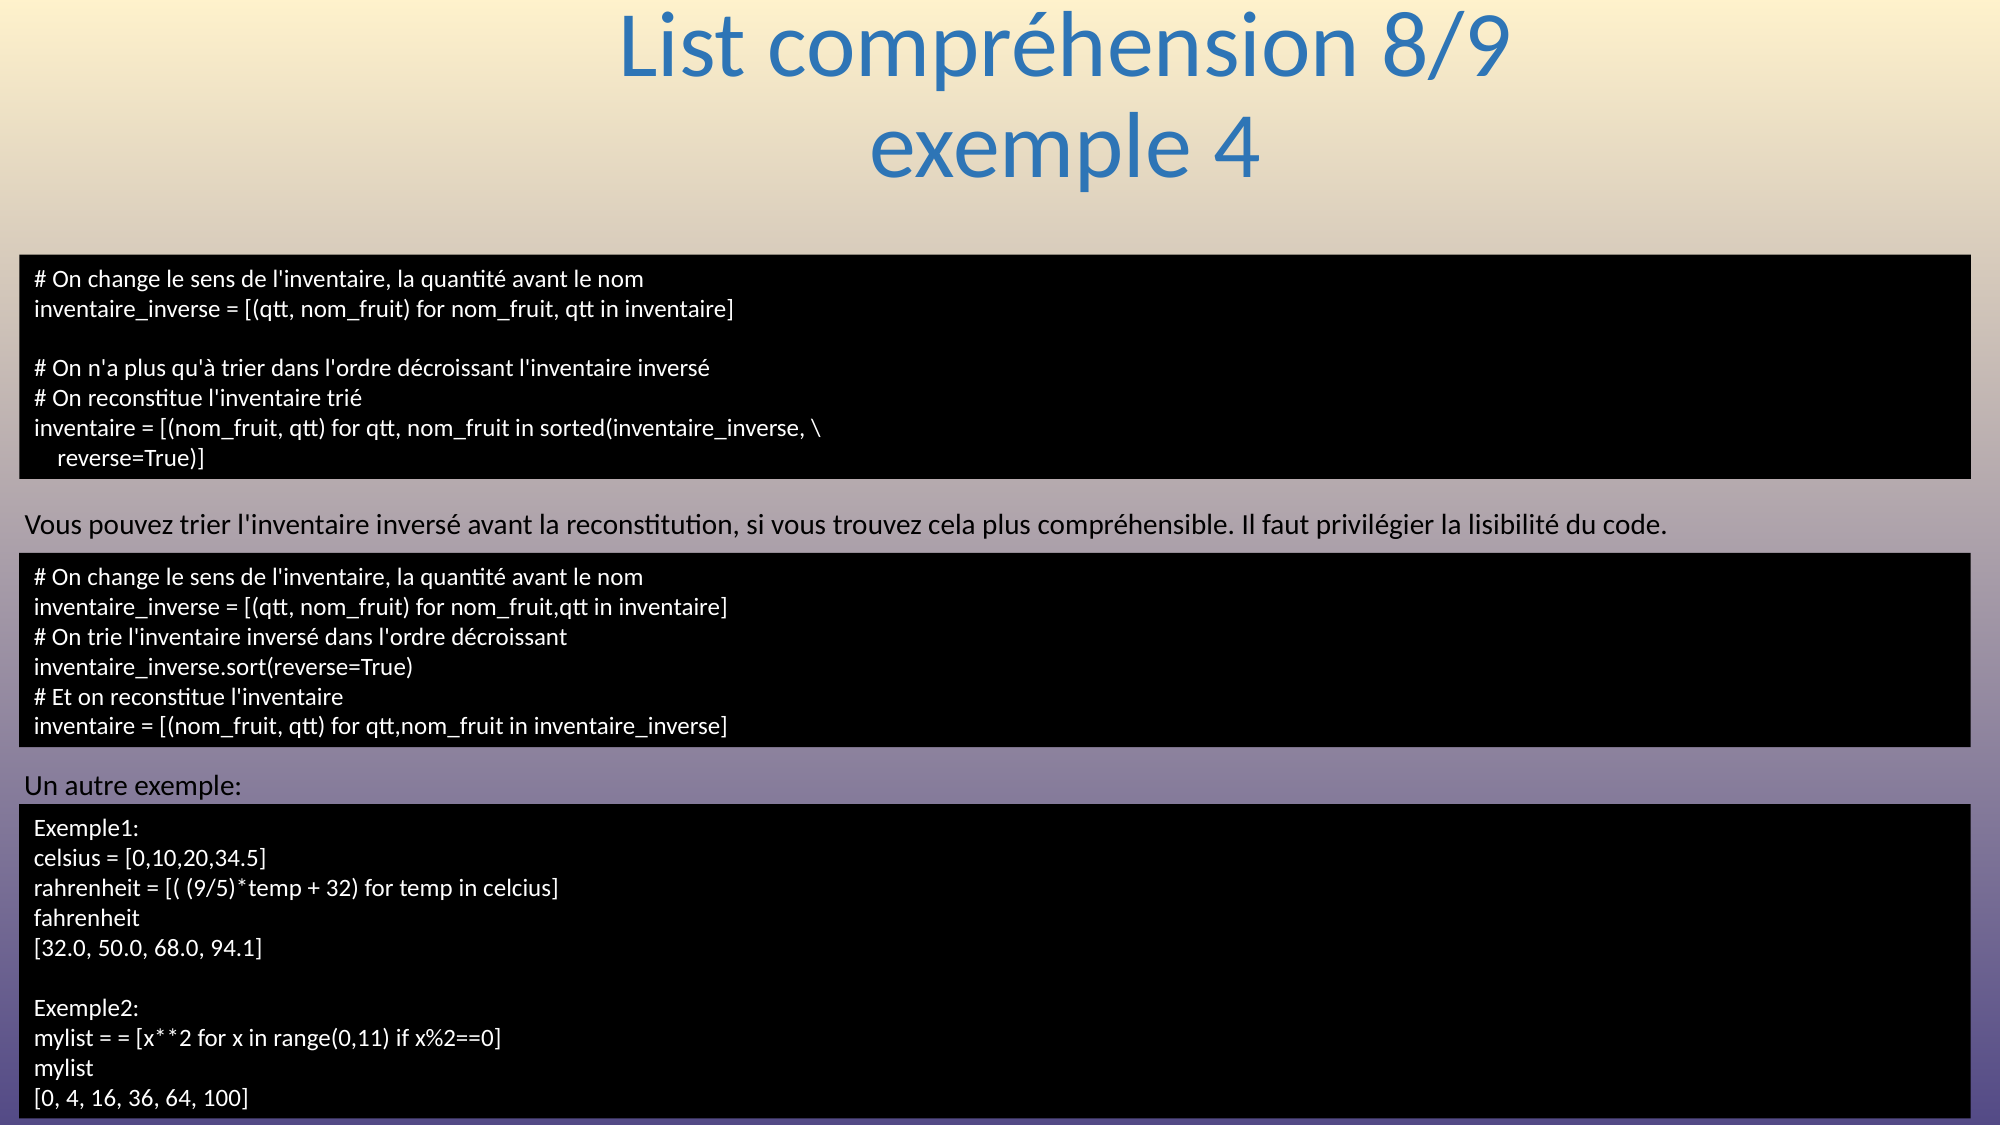

# List compréhension 8/9 exemple 4
# On change le sens de l'inventaire, la quantité avant le nom
inventaire_inverse = [(qtt, nom_fruit) for nom_fruit, qtt in inventaire]

# On n'a plus qu'à trier dans l'ordre décroissant l'inventaire inversé
# On reconstitue l'inventaire trié
inventaire = [(nom_fruit, qtt) for qtt, nom_fruit in sorted(inventaire_inverse, \
    reverse=True)]
Vous pouvez trier l'inventaire inversé avant la reconstitution, si vous trouvez cela plus compréhensible. Il faut privilégier la lisibilité du code.

# On change le sens de l'inventaire, la quantité avant le nom
inventaire_inverse = [(qtt, nom_fruit) for nom_fruit,qtt in inventaire]
# On trie l'inventaire inversé dans l'ordre décroissant
inventaire_inverse.sort(reverse=True)
# Et on reconstitue l'inventaire
inventaire = [(nom_fruit, qtt) for qtt,nom_fruit in inventaire_inverse]
Un autre exemple:

Exemple1:
celsius = [0,10,20,34.5]
rahrenheit = [( (9/5)*temp + 32) for temp in celcius]
fahrenheit
[32.0, 50.0, 68.0, 94.1]

Exemple2:
mylist = = [x**2 for x in range(0,11) if x%2==0]
mylist
[0, 4, 16, 36, 64, 100]

200